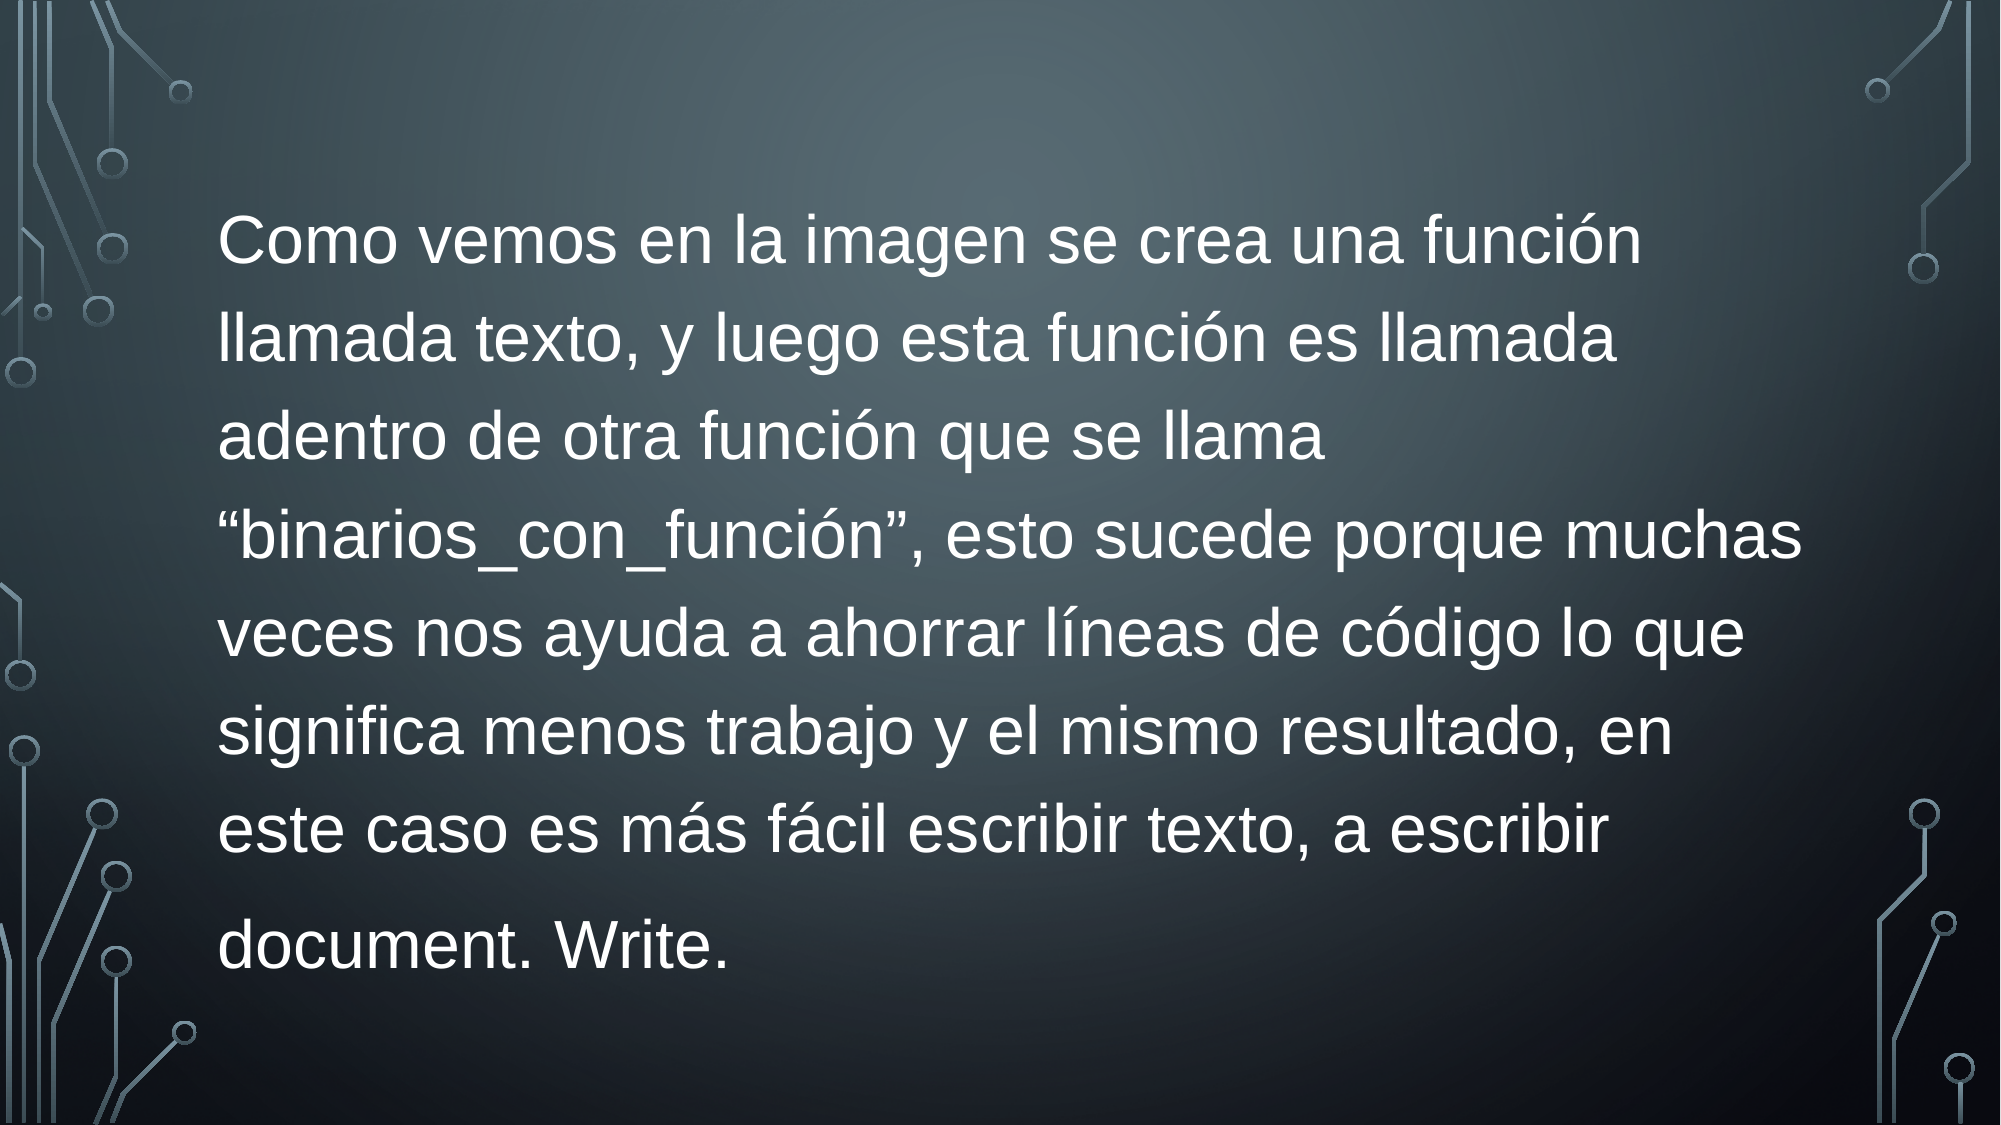

Como vemos en la imagen se crea una función llamada texto, y luego esta función es llamada adentro de otra función que se llama “binarios_con_función”, esto sucede porque muchas veces nos ayuda a ahorrar líneas de código lo que significa menos trabajo y el mismo resultado, en este caso es más fácil escribir texto, a escribir
document. Write.